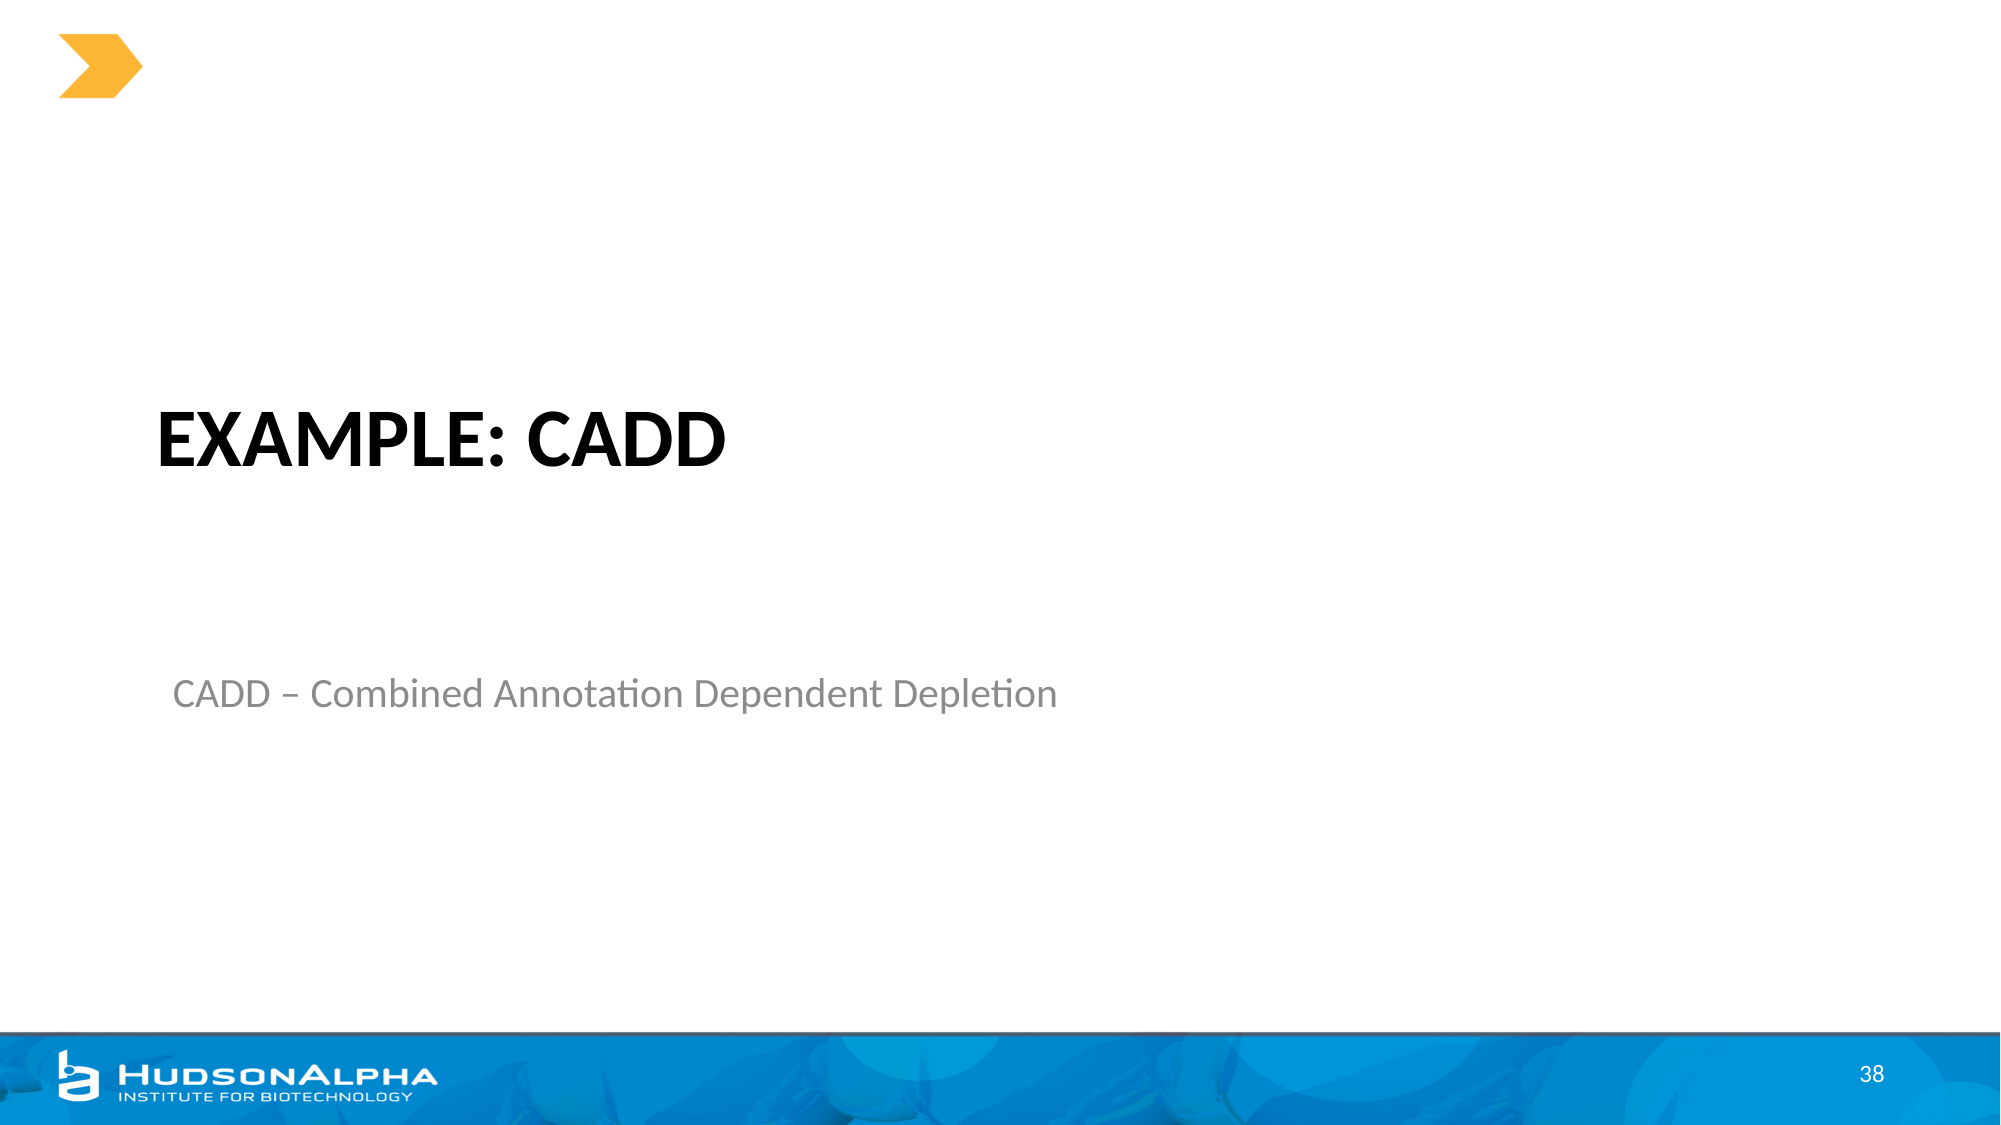

# Example: CADD
CADD – Combined Annotation Dependent Depletion
38